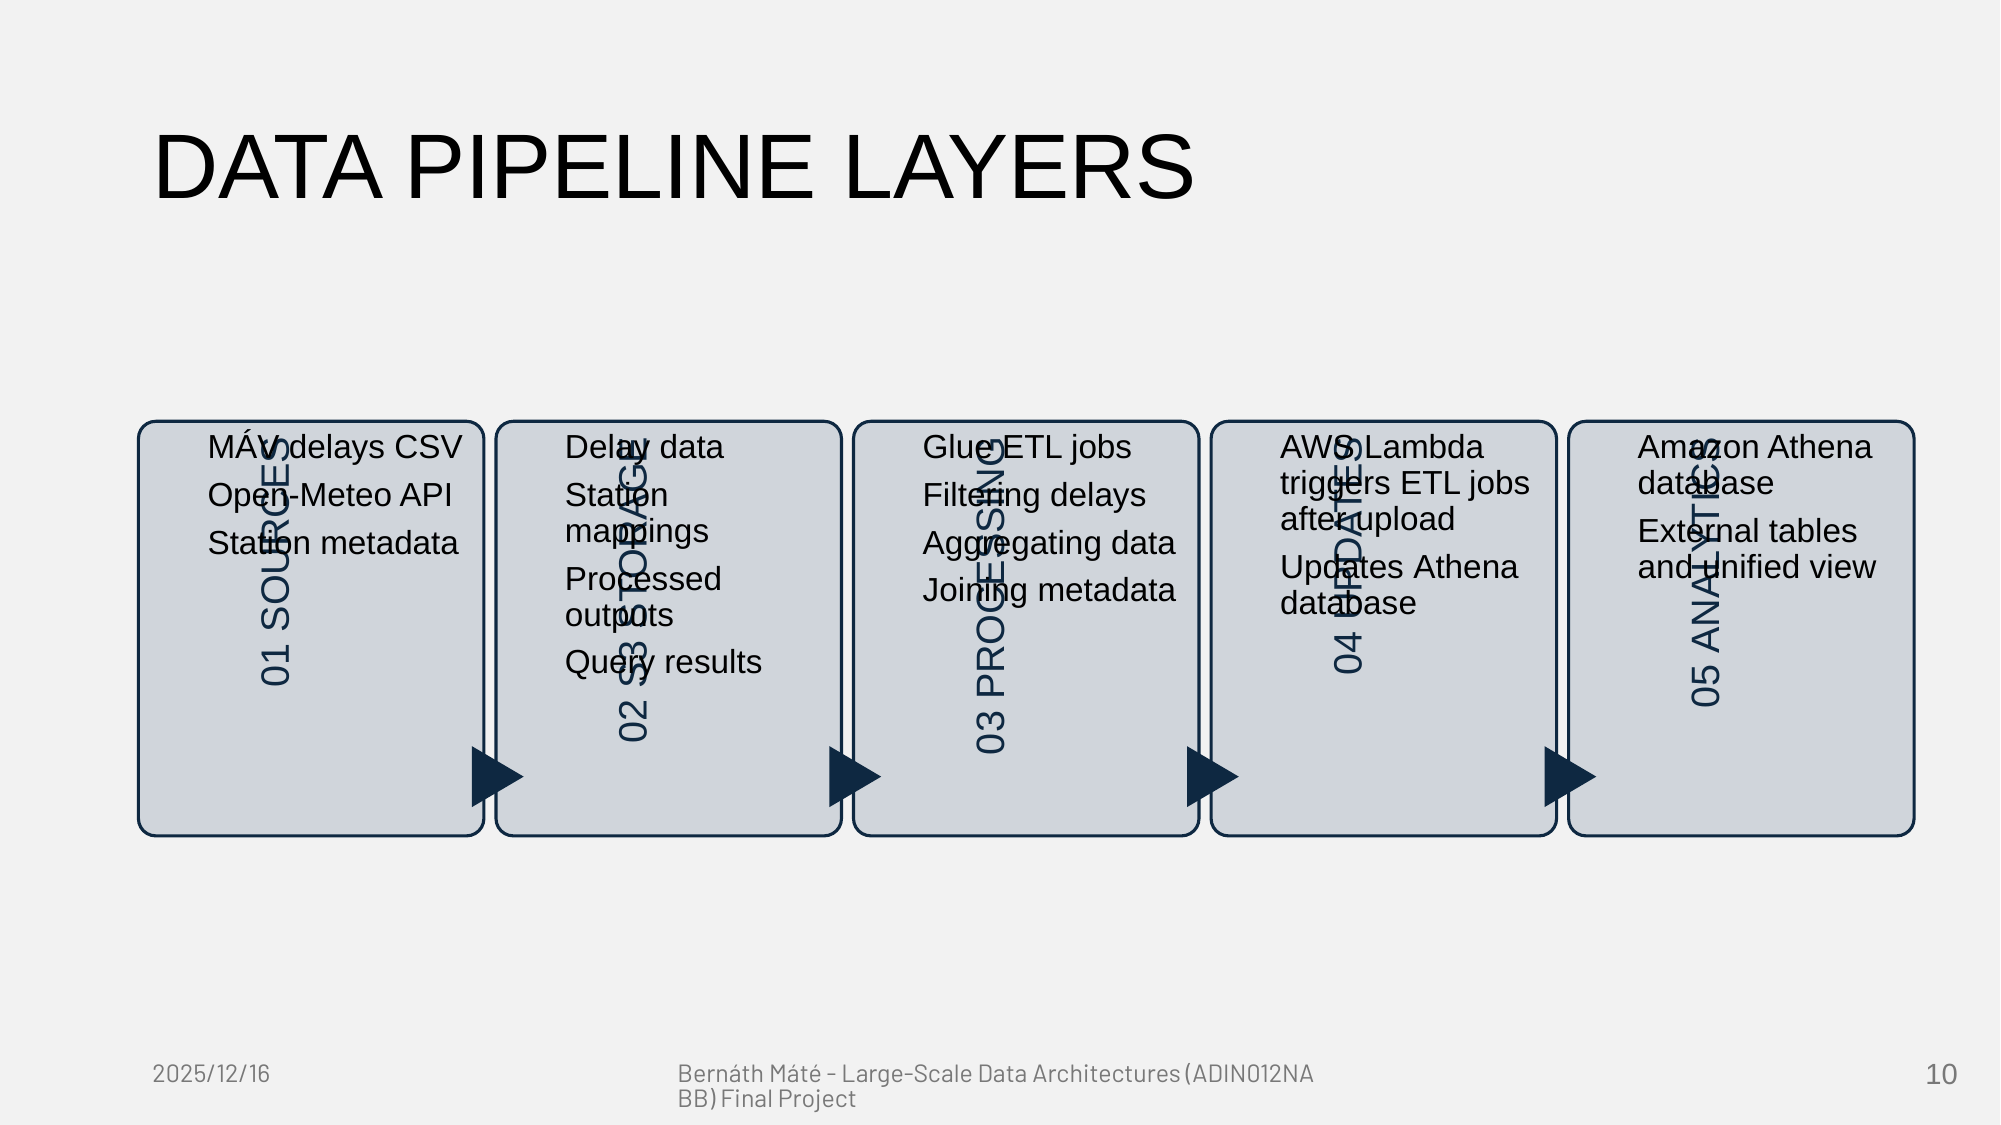

# Data pipeline layers
01 Sources
MÁV delays CSV
Open-Meteo API
Station metadata
02 S3 Storage
Delay data
Station mappings
Processed outputs
Query results
03 Processing
Glue ETL jobs
Filtering delays
Aggregating data
Joining metadata
04 Updates
AWS Lambda triggers ETL jobs after upload
Updates Athena database
05 Analytics
Amazon Athena database
External tables and unified view
2025/12/16
Bernáth Máté - Large-Scale Data Architectures (ADIN012NABB) Final Project
10